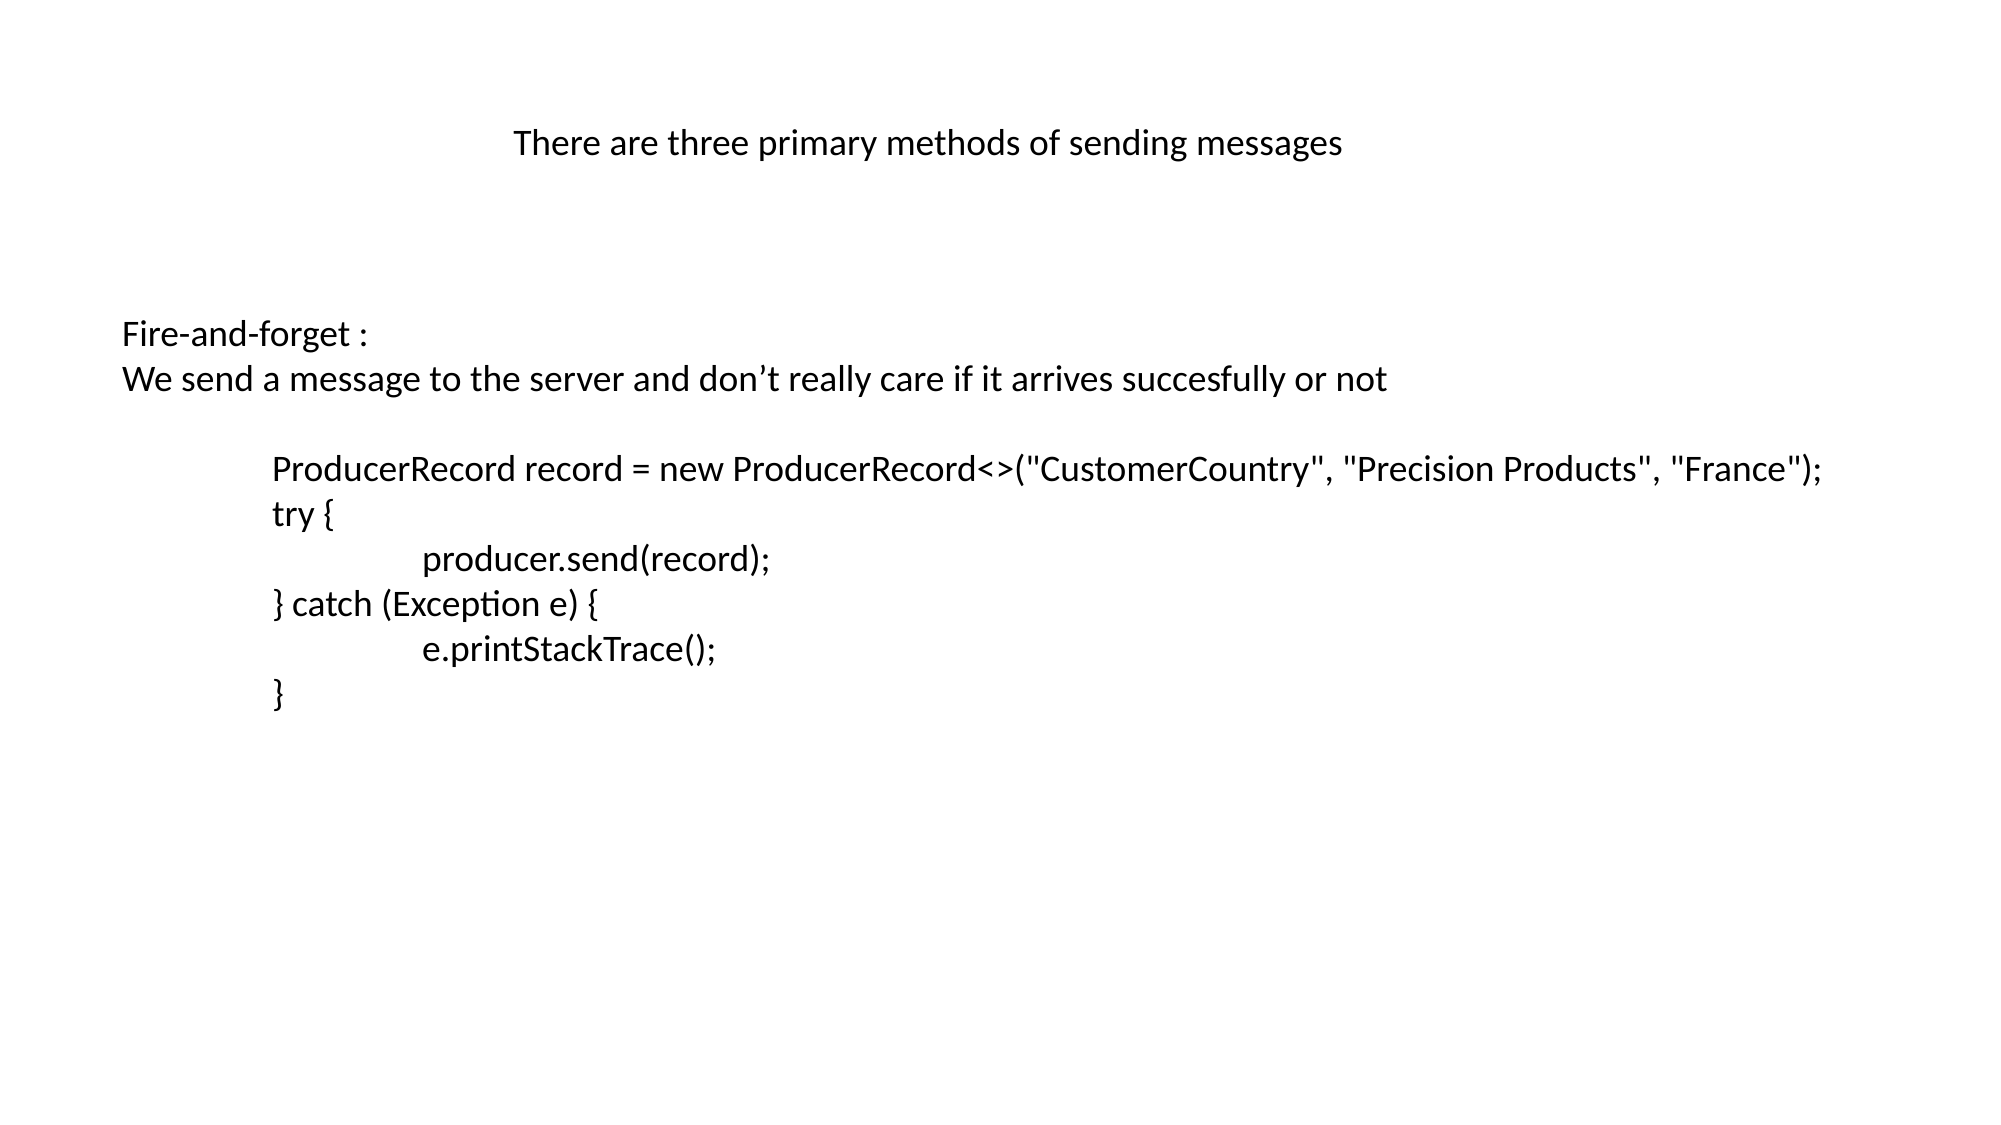

There are three primary methods of sending messages
Fire-and-forget :
We send a message to the server and don’t really care if it arrives succesfully or not

	ProducerRecord record = new ProducerRecord<>("CustomerCountry", "Precision Products", "France");
	try {
		producer.send(record);
	} catch (Exception e) {
		e.printStackTrace();
	}